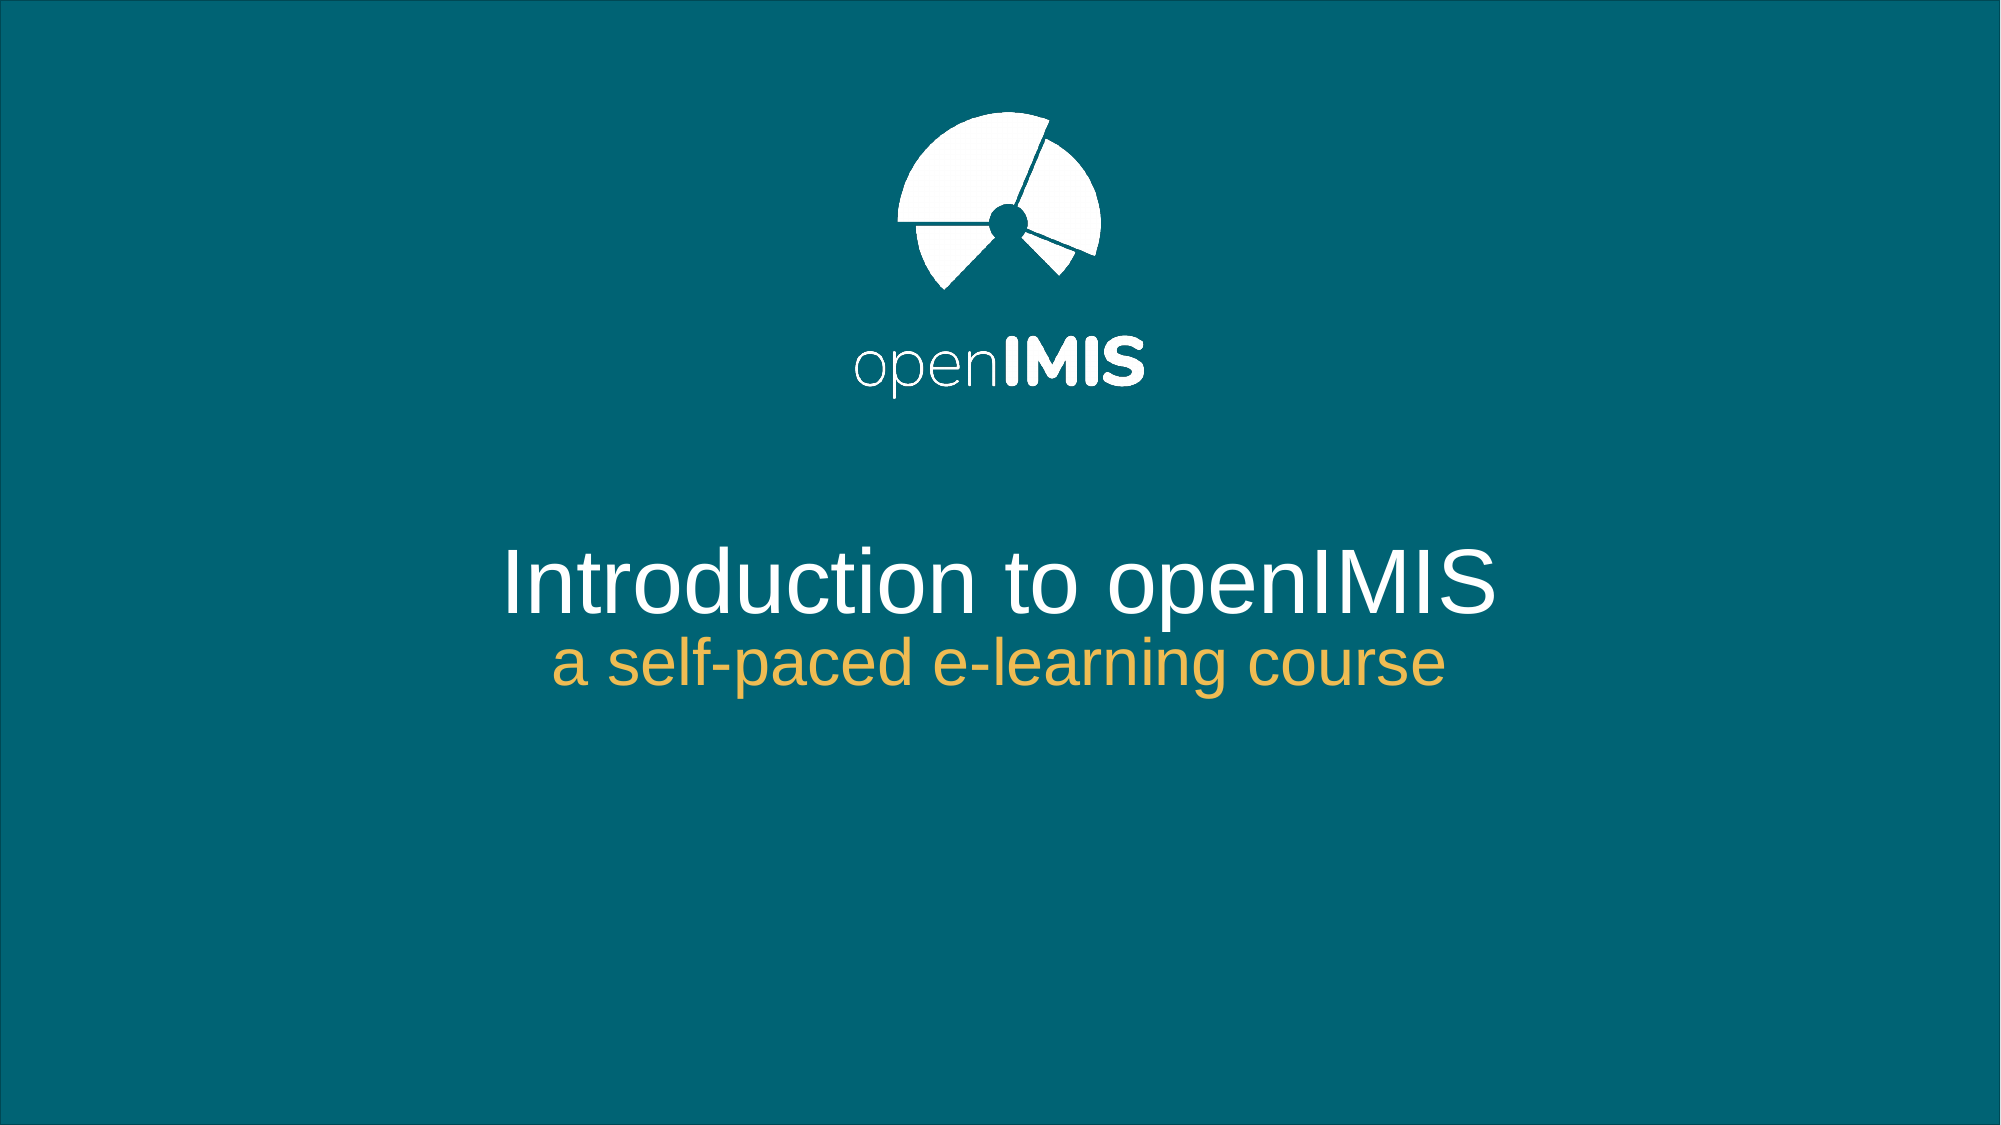

# Introduction to openIMIS a self-paced e-learning course